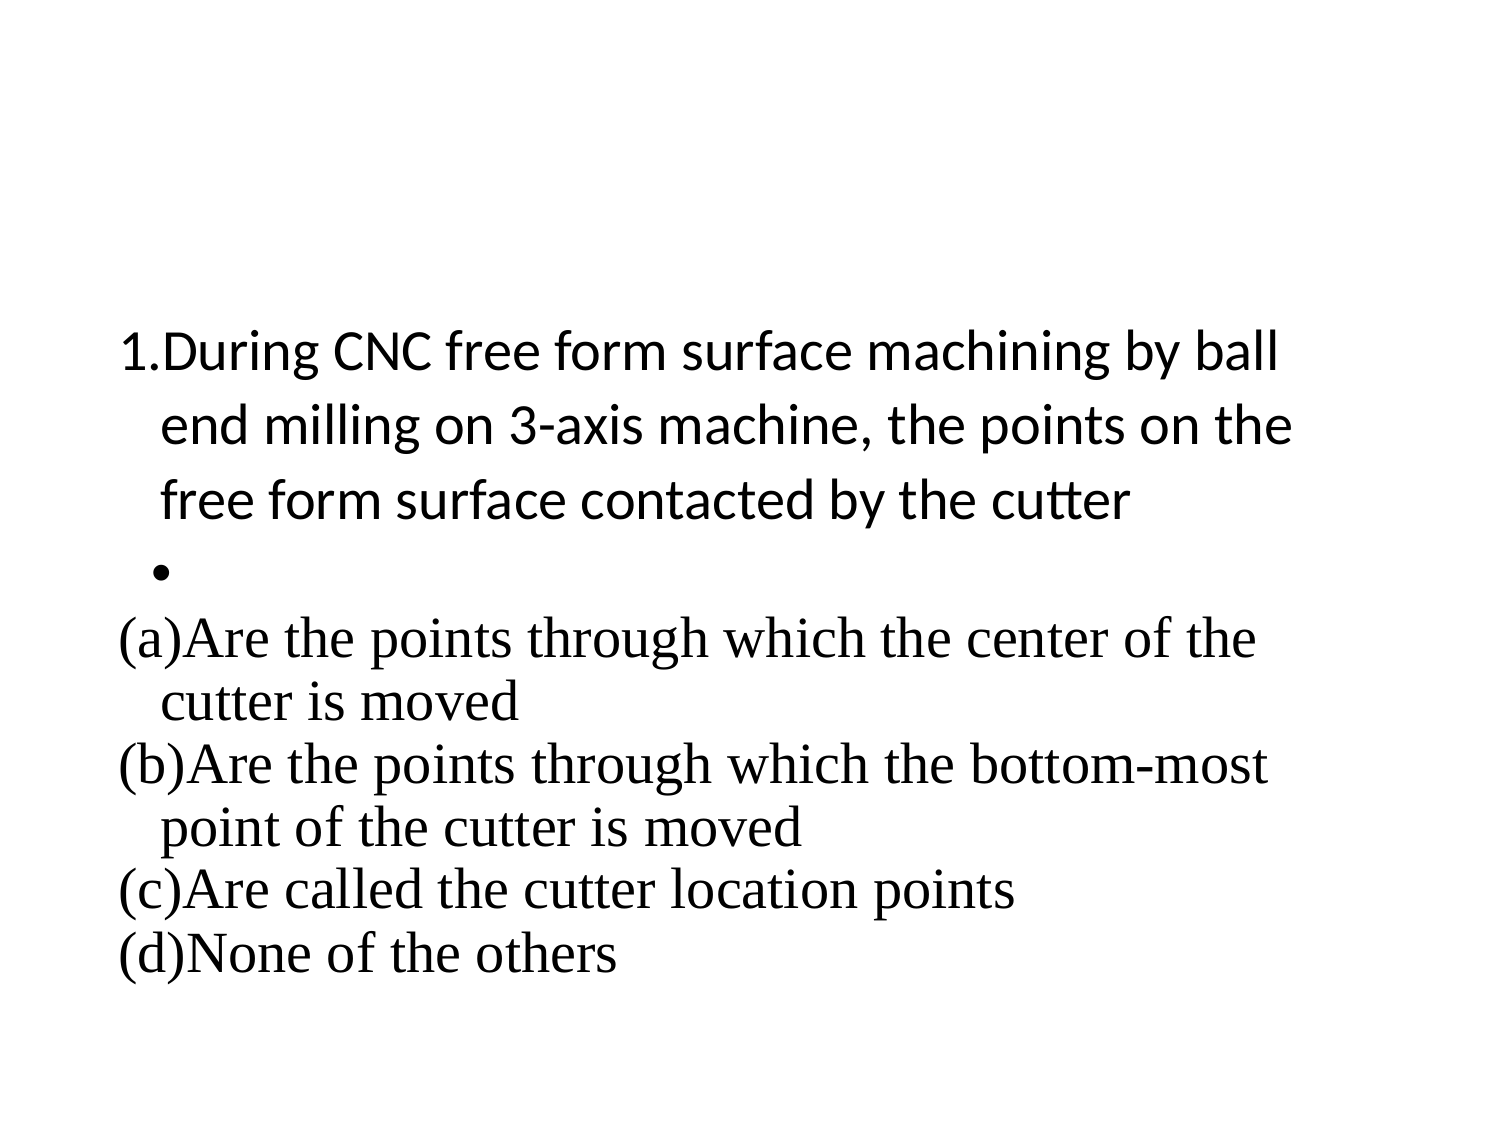

#
During CNC free form surface machining by ball end milling on 3-axis machine, the points on the free form surface contacted by the cutter

Are the points through which the center of the cutter is moved
Are the points through which the bottom-most point of the cutter is moved
Are called the cutter location points
None of the others